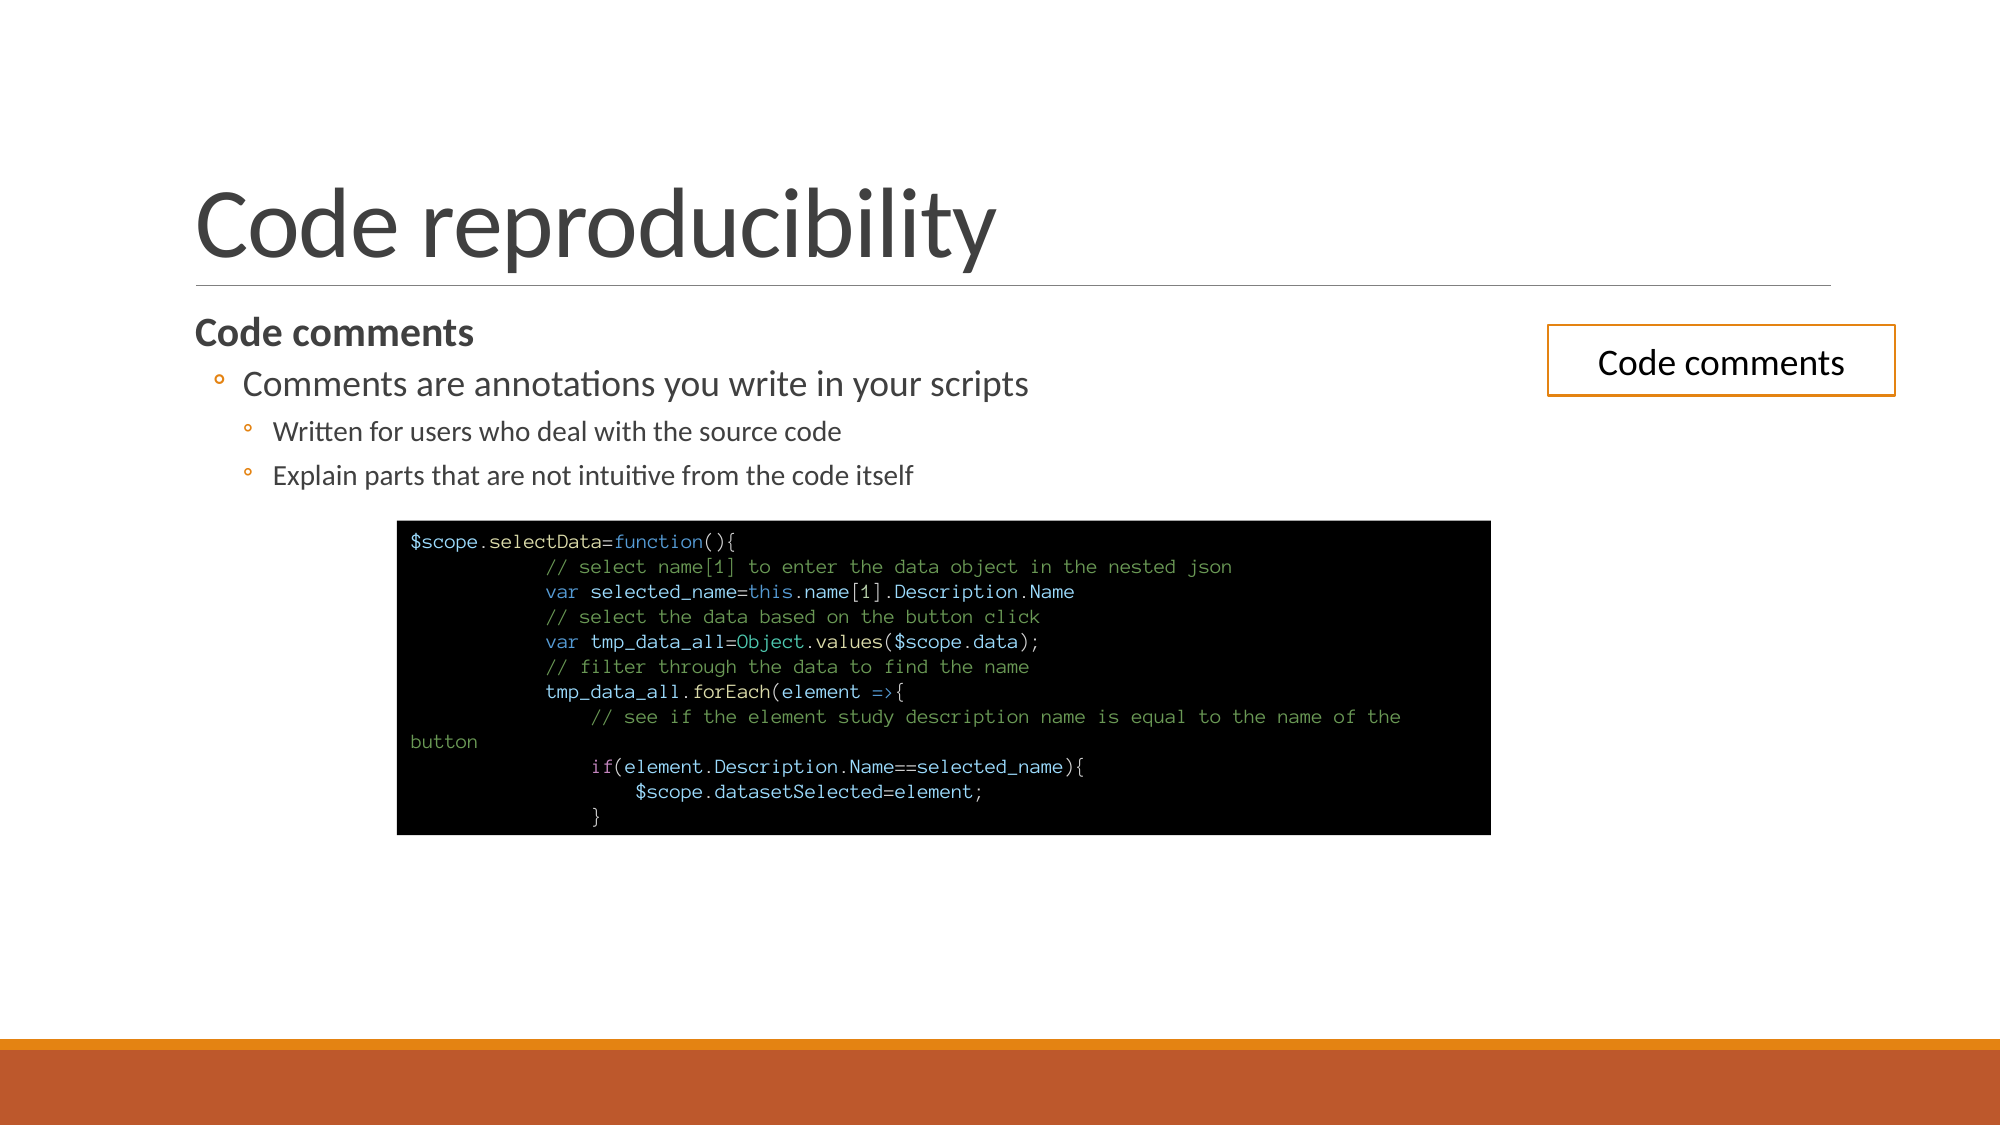

# Code reproducibility
Code comments
Comments are annotations you write in your scripts
Written for users who deal with the source code
Explain parts that are not intuitive from the code itself

Code comments
$scope.selectData=function(){
            // select name[1] to enter the data object in the nested json
            var selected_name=this.name[1].Description.Name
            // select the data based on the button click
            var tmp_data_all=Object.values($scope.data);
            // filter through the data to find the name
            tmp_data_all.forEach(element =>{
                // see if the element study description name is equal to the name of the button
                if(element.Description.Name==selected_name){
                    $scope.datasetSelected=element;
                }